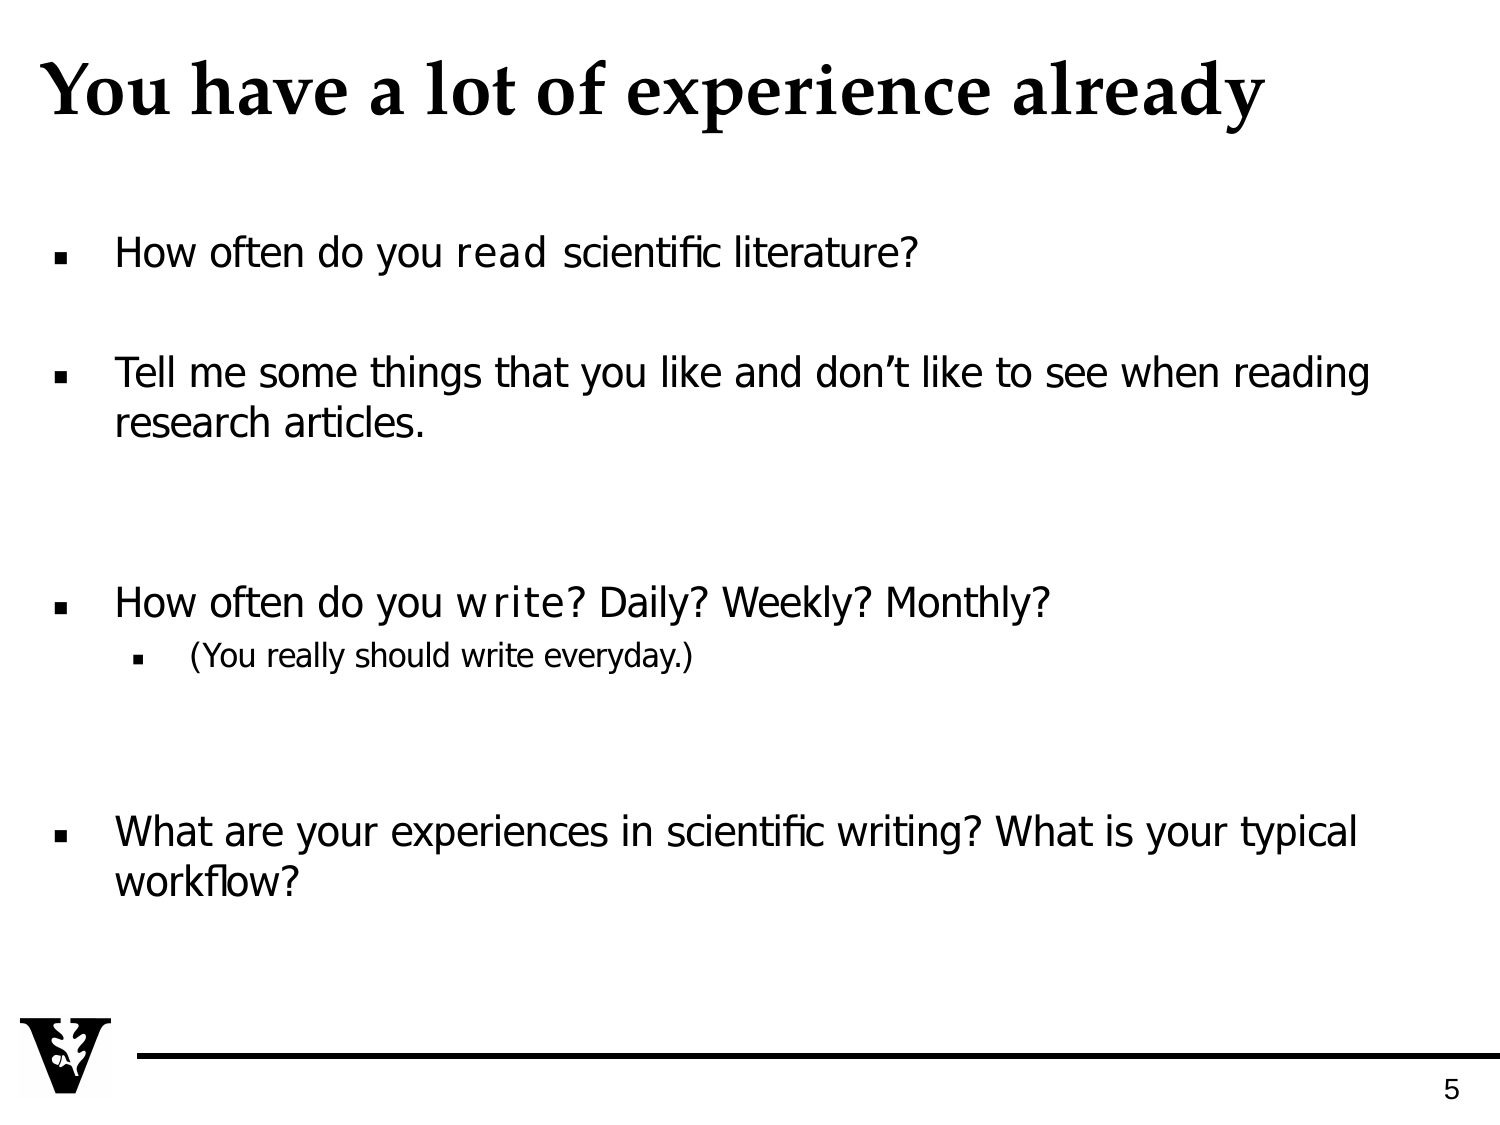

# You have a lot of experience already
How often do you read scientific literature?

Tell me some things that you like and don’t like to see when reading research articles.

How often do you write? Daily? Weekly? Monthly?
(You really should write everyday.)

What are your experiences in scientific writing? What is your typical workflow?

5